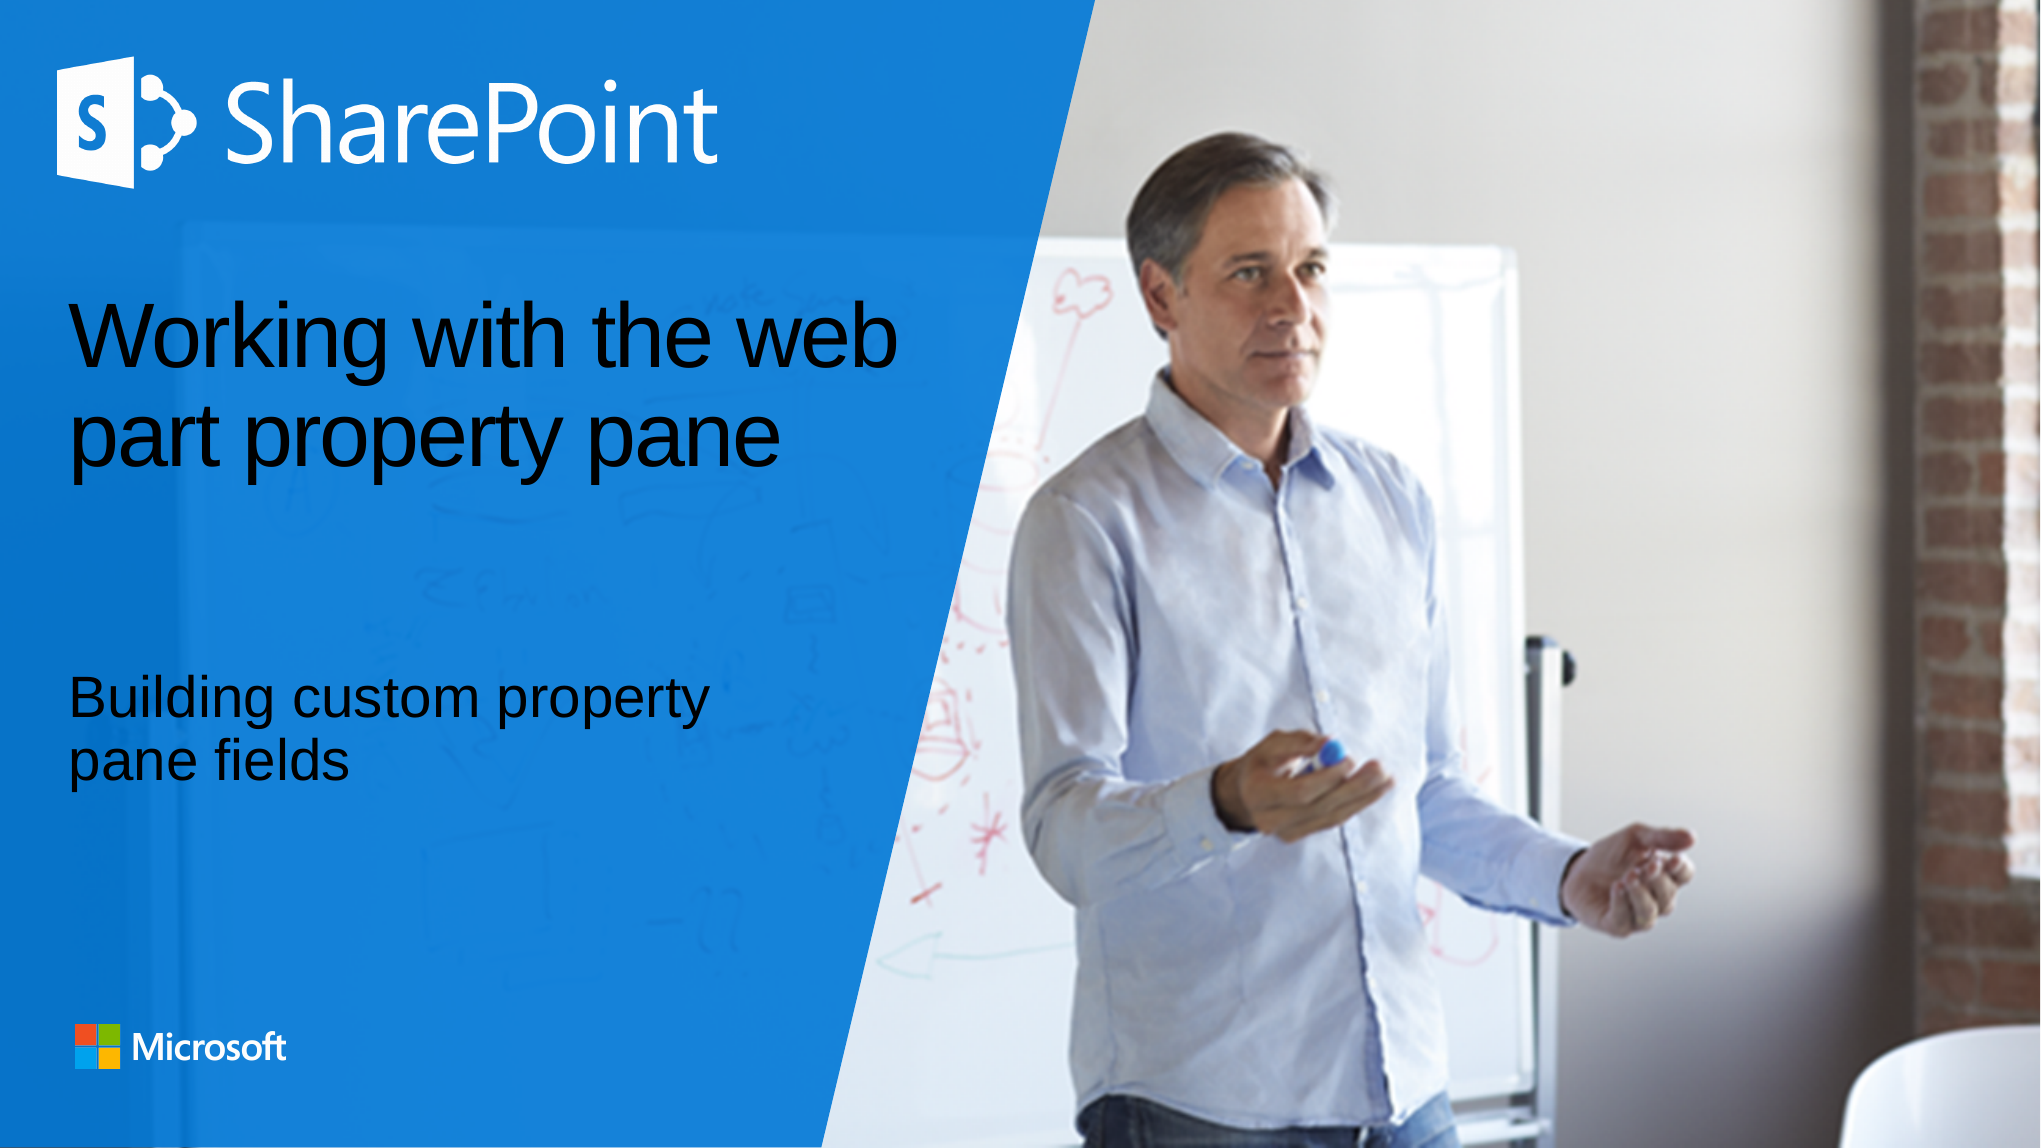

# Working with the web part property pane
Building custom property pane fields